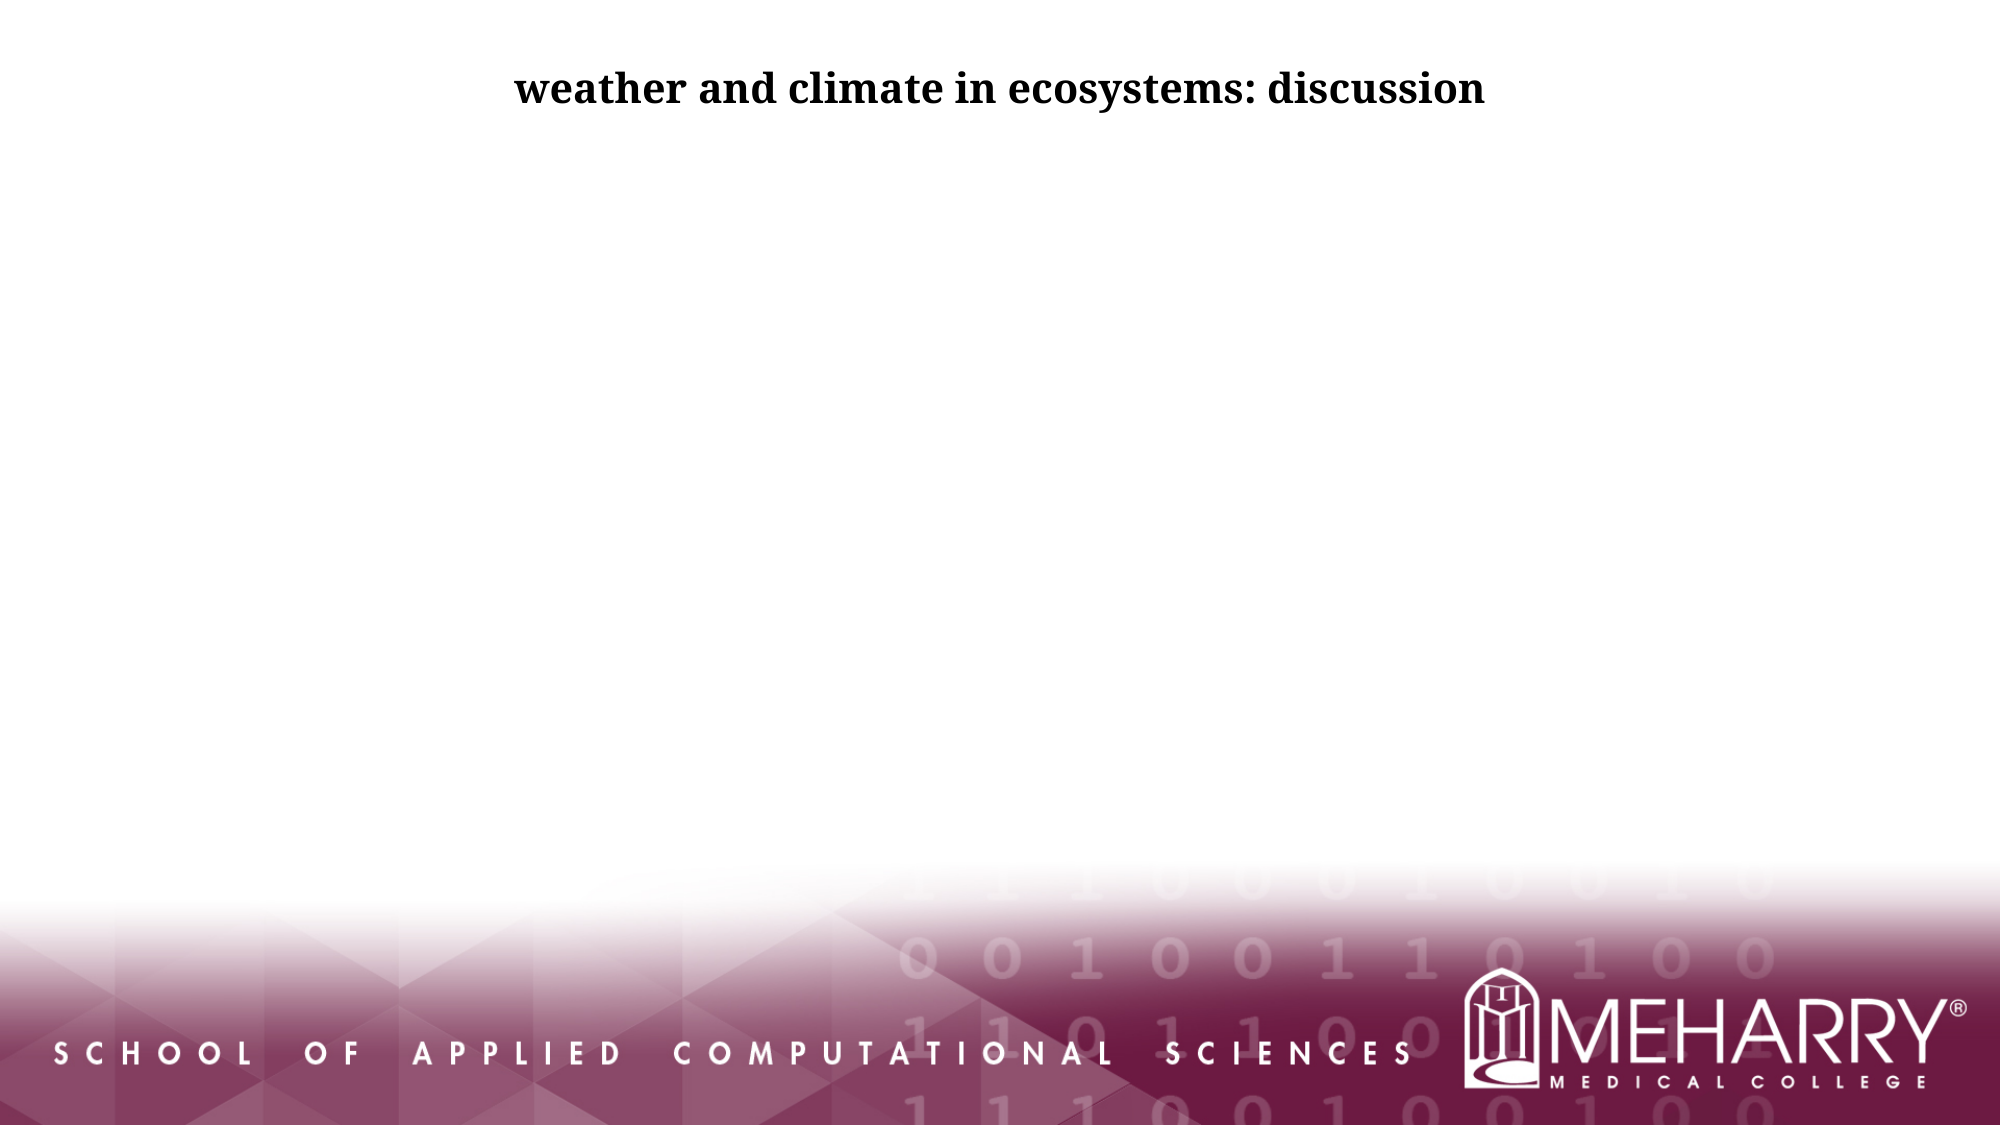

# weather and climate in ecosystems: discussion